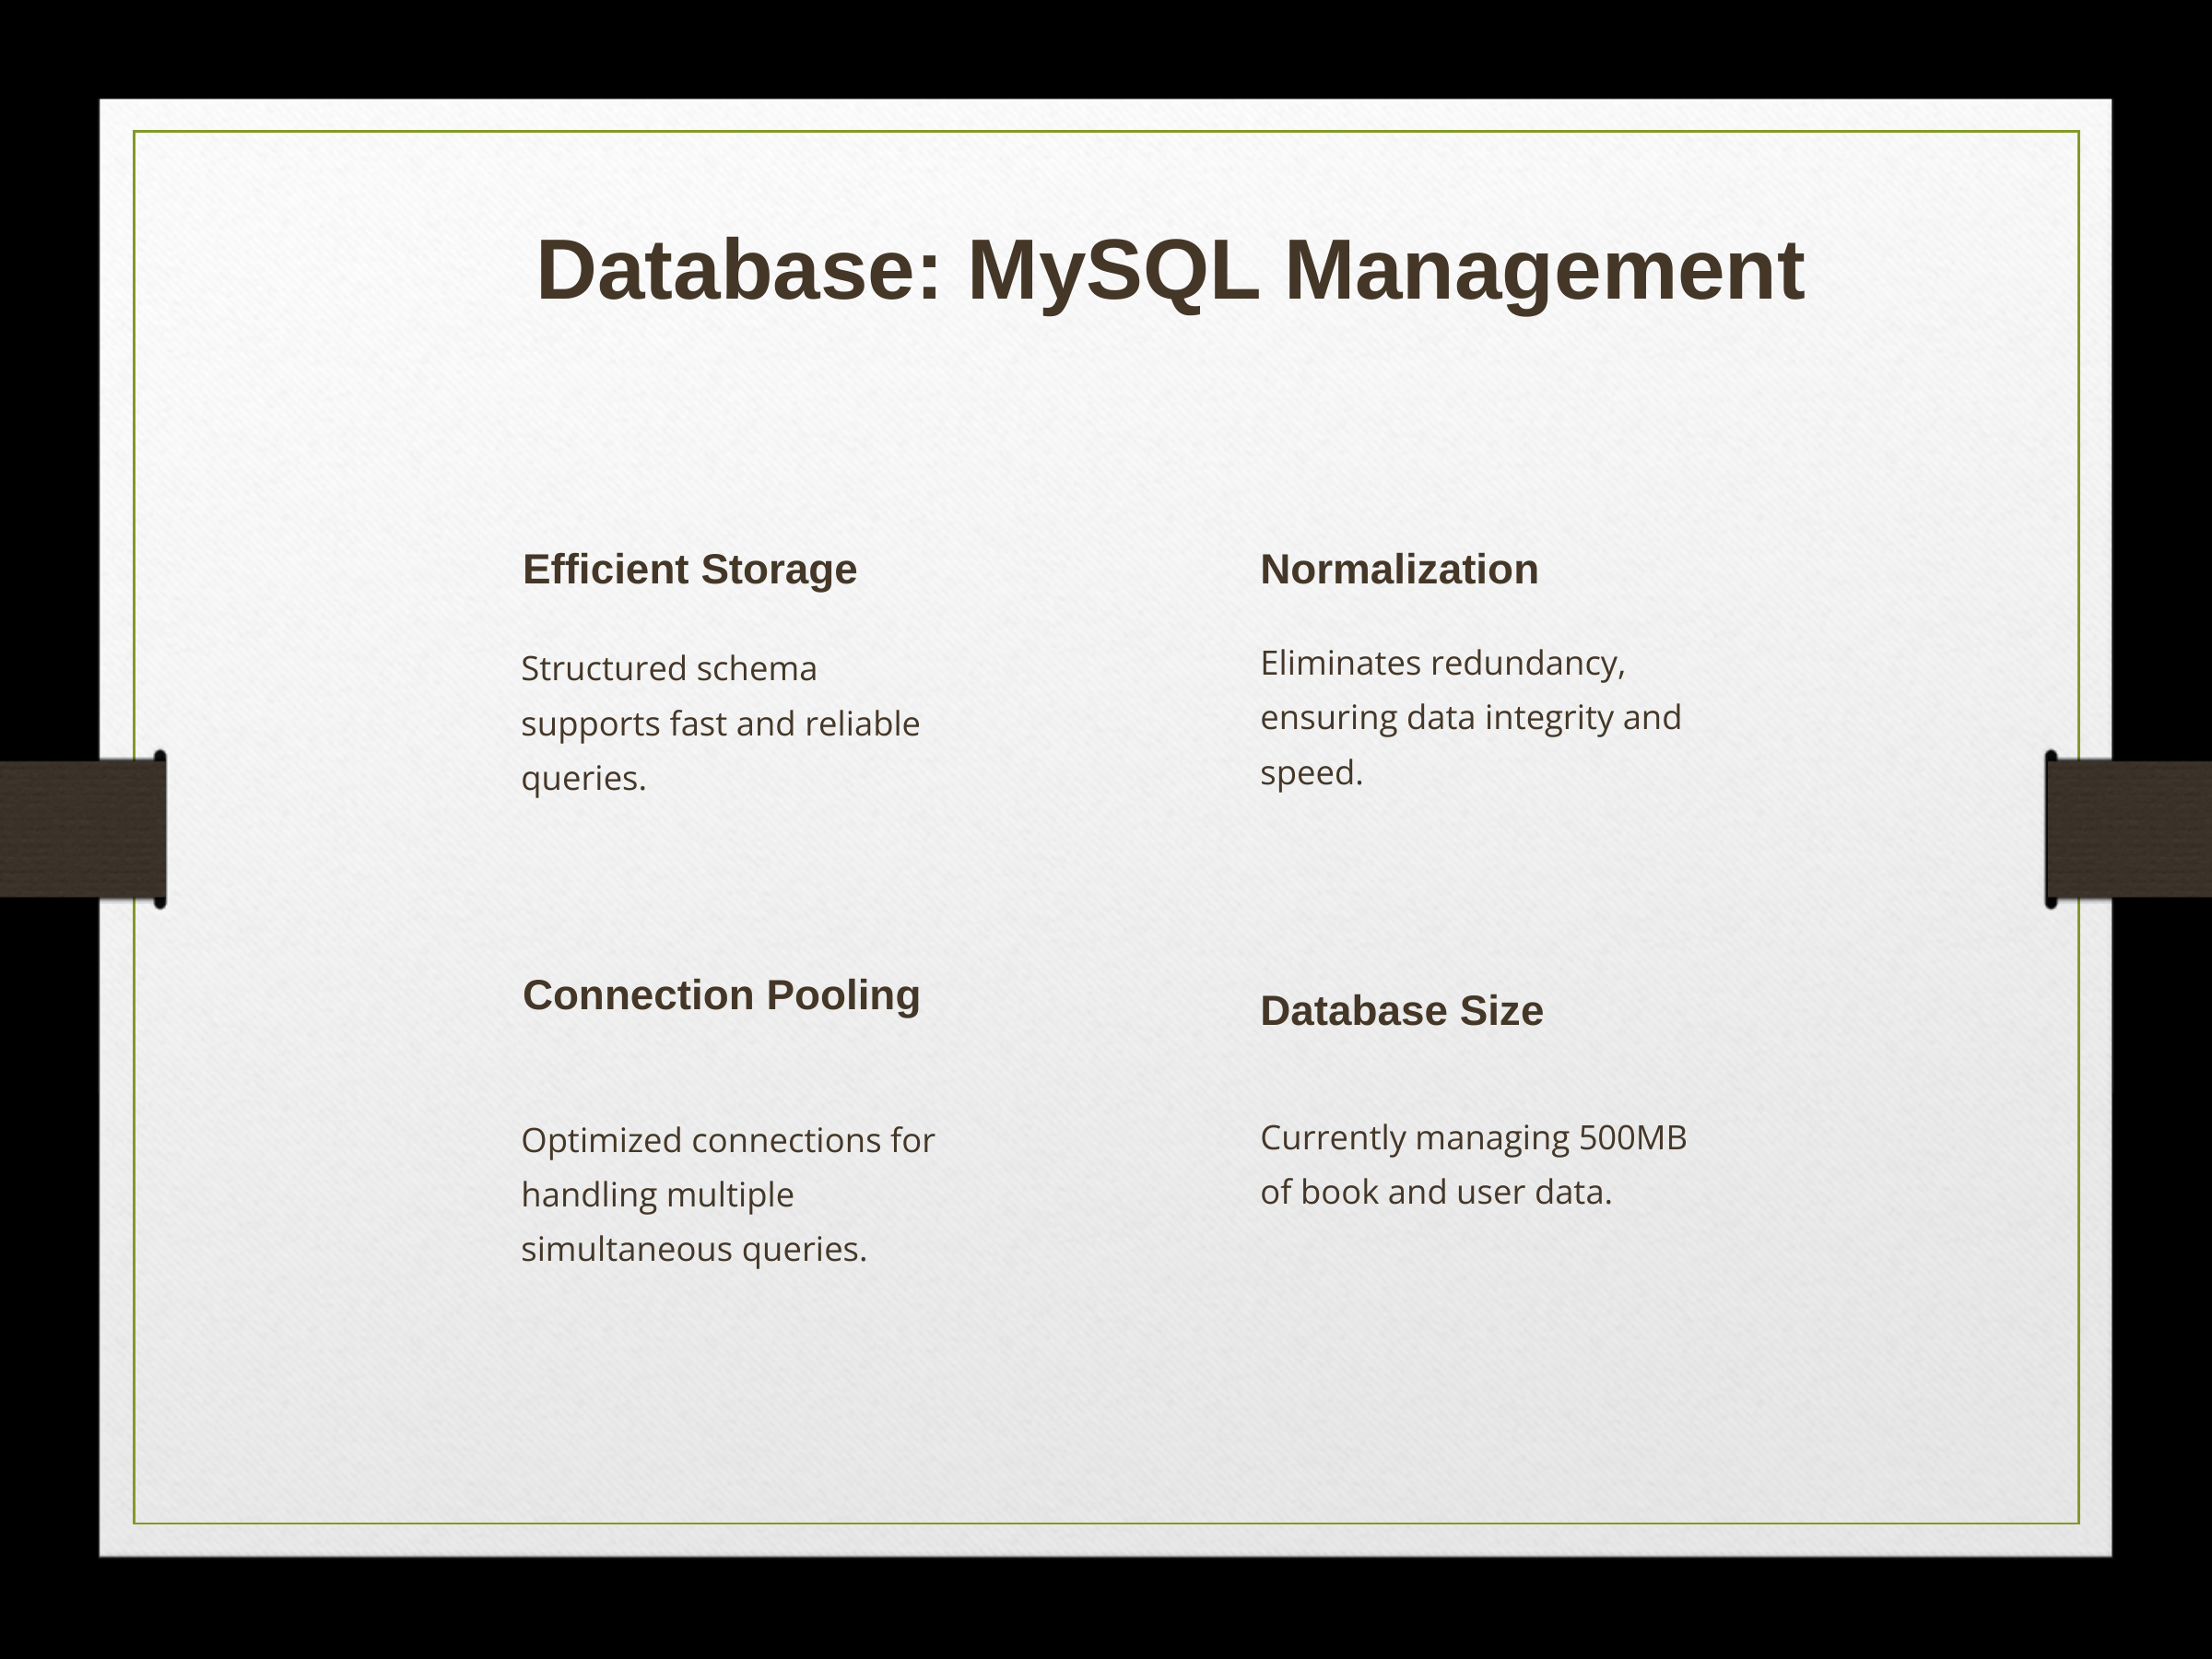

Database: MySQL Management
Efficient Storage
Normalization
Eliminates redundancy, ensuring data integrity and speed.
Structured schema supports fast and reliable queries.
Connection Pooling
Database Size
Currently managing 500MB of book and user data.
Optimized connections for handling multiple simultaneous queries.